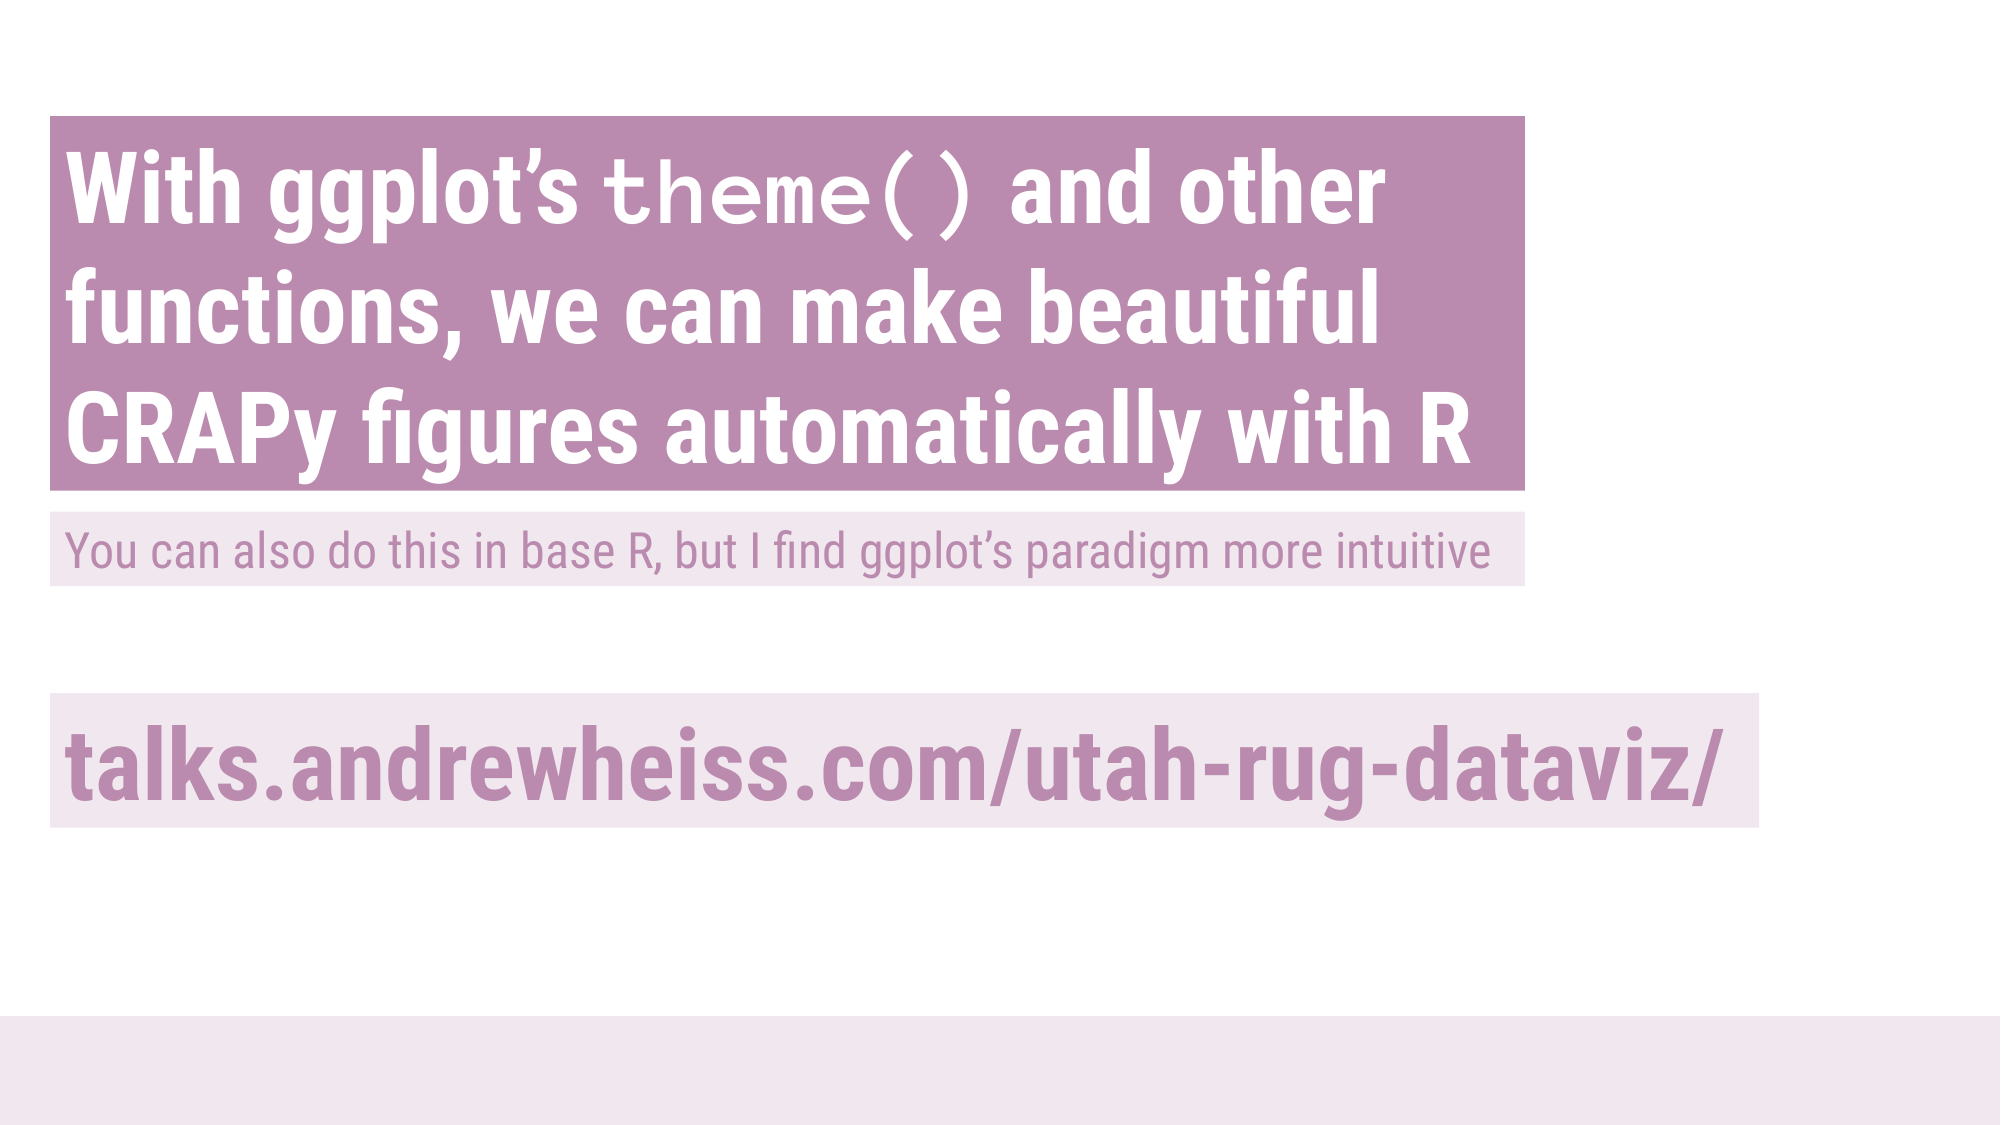

With ggplot’s theme() and other functions, we can make beautiful CRAPy figures automatically with R
You can also do this in base R, but I find ggplot’s paradigm more intuitive
talks.andrewheiss.com/utah-rug-dataviz/